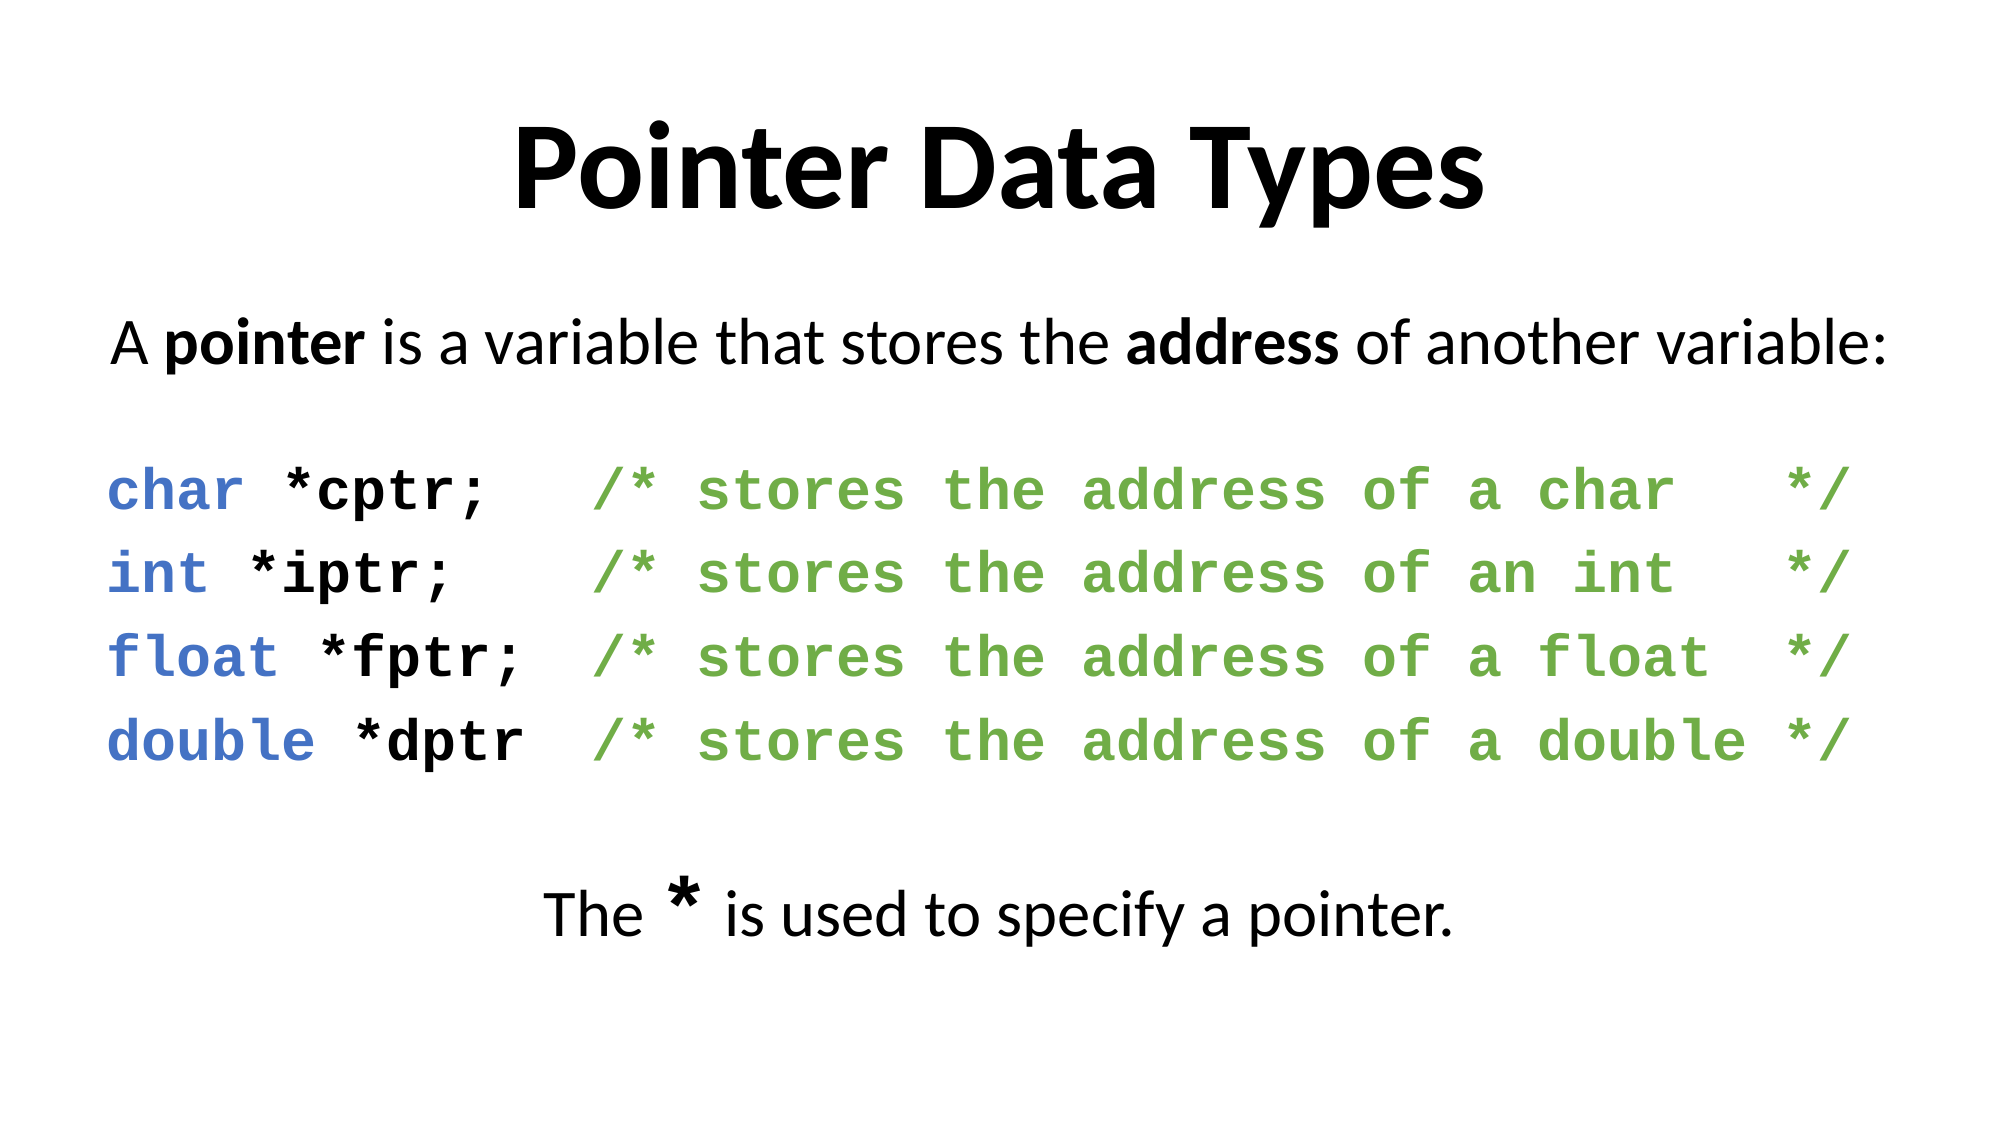

# Pointer Data Types
A pointer is a variable that stores the address of another variable:
char *cptr;	 /* stores the address of a char   */
int *iptr;	 /* stores the address of an int   */
float *fptr;	 /* stores the address of a float  */
double *dptr	 /* stores the address of a double */
The * is used to specify a pointer.